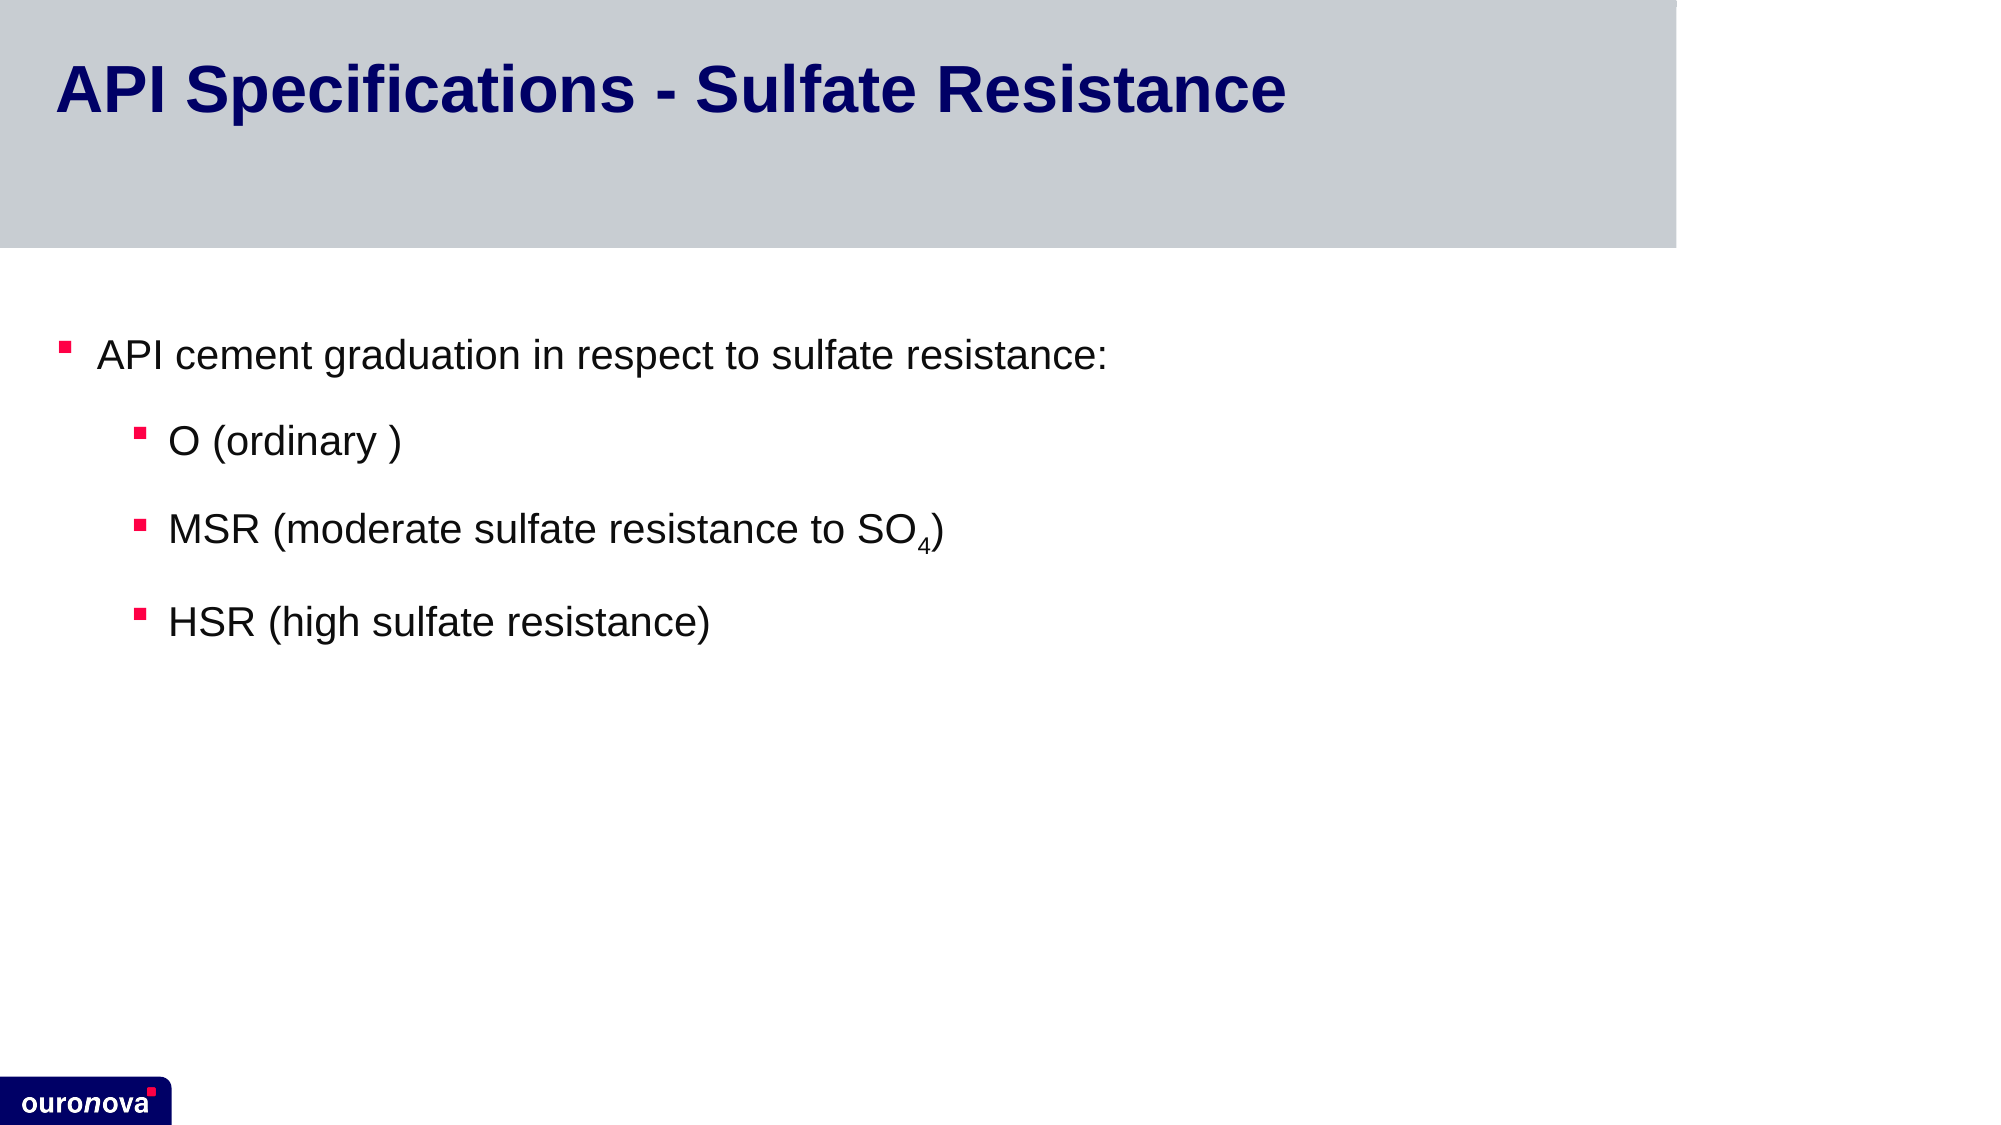

# API Specifications - Sulfate Resistance

 API cement graduation in respect to sulfate resistance:
O (ordinary )
MSR (moderate sulfate resistance to SO4)
HSR (high sulfate resistance)